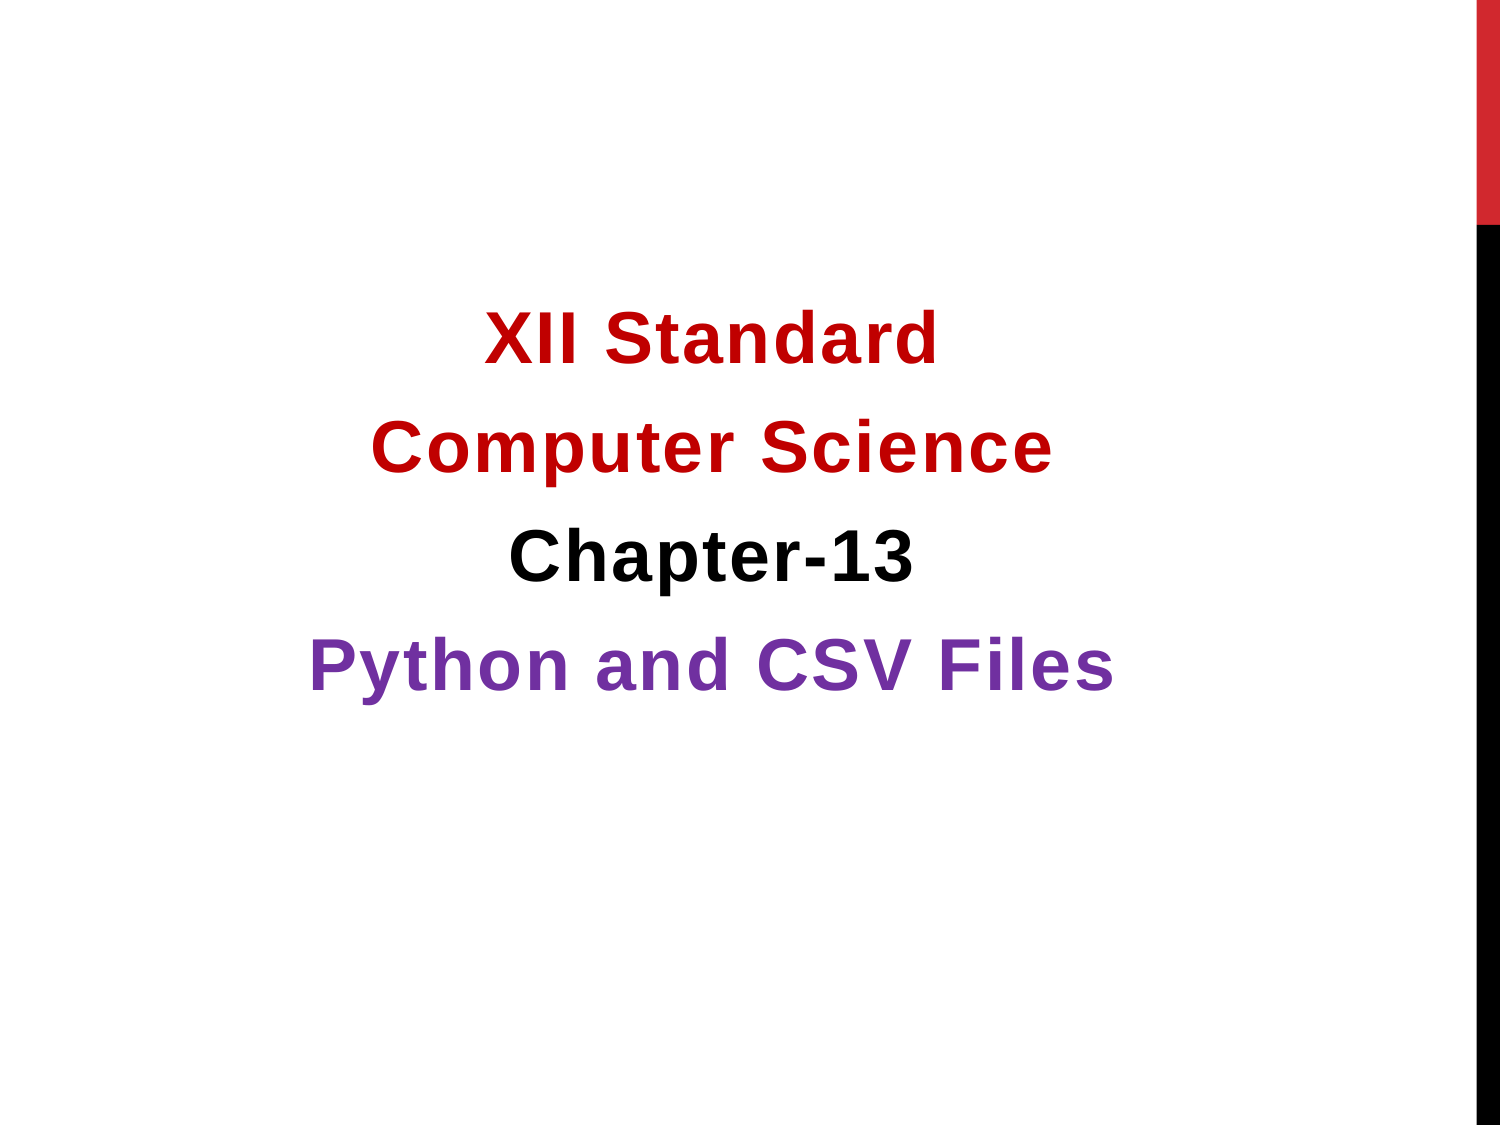

XII Standard
Computer Science
Chapter-13
Python and CSV Files